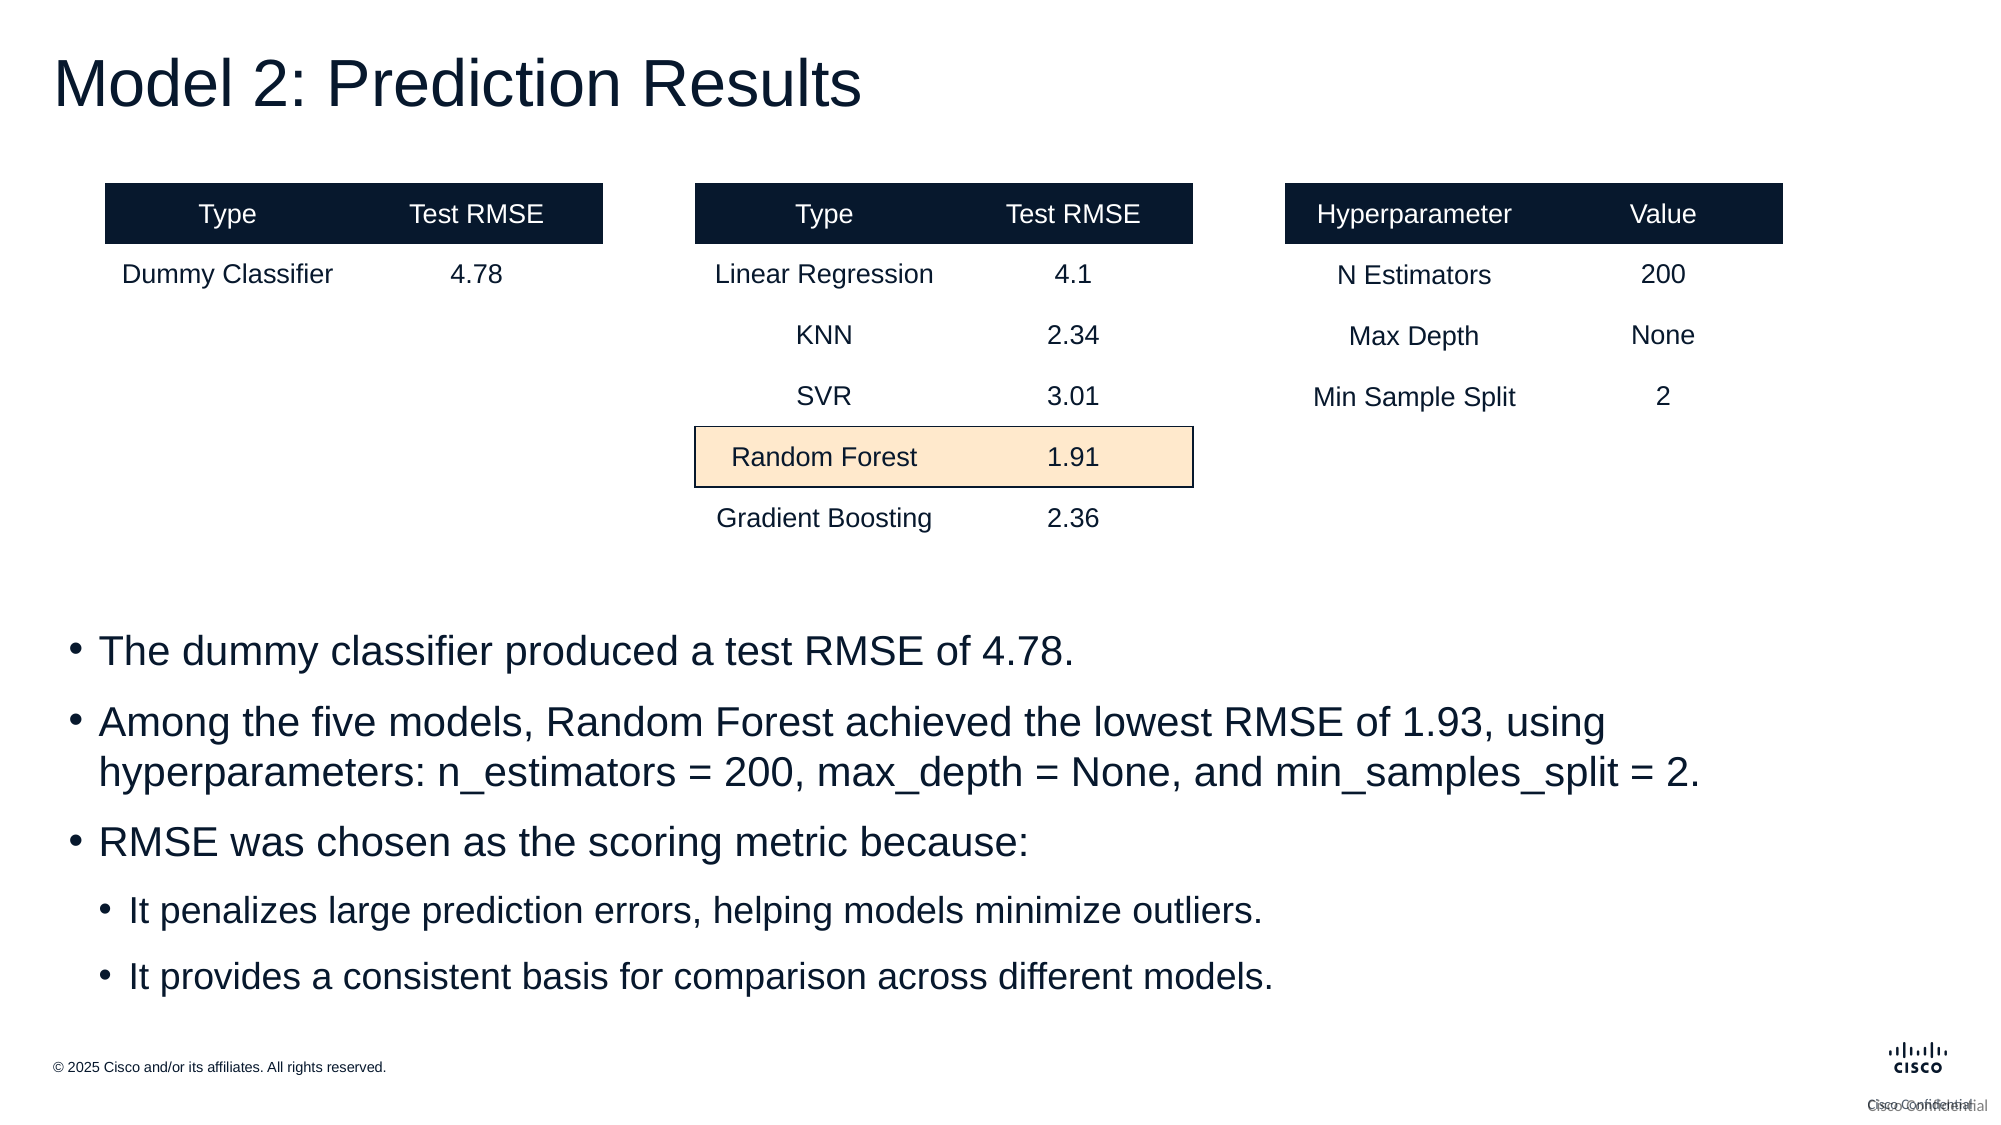

# Model 2: Prediction Results
| Type | Test RMSE |
| --- | --- |
| Dummy Classifier | 4.78 |
| Type | Test RMSE |
| --- | --- |
| Linear Regression | 4.1 |
| KNN | 2.34 |
| SVR | 3.01 |
| Random Forest | 1.91 |
| Gradient Boosting | 2.36 |
| Hyperparameter | Value |
| --- | --- |
| N Estimators | 200 |
| Max Depth | None |
| Min Sample Split | 2 |
The dummy classifier produced a test RMSE of 4.78.
Among the five models, Random Forest achieved the lowest RMSE of 1.93, using hyperparameters: n_estimators = 200, max_depth = None, and min_samples_split = 2.
RMSE was chosen as the scoring metric because:
It penalizes large prediction errors, helping models minimize outliers.
It provides a consistent basis for comparison across different models.